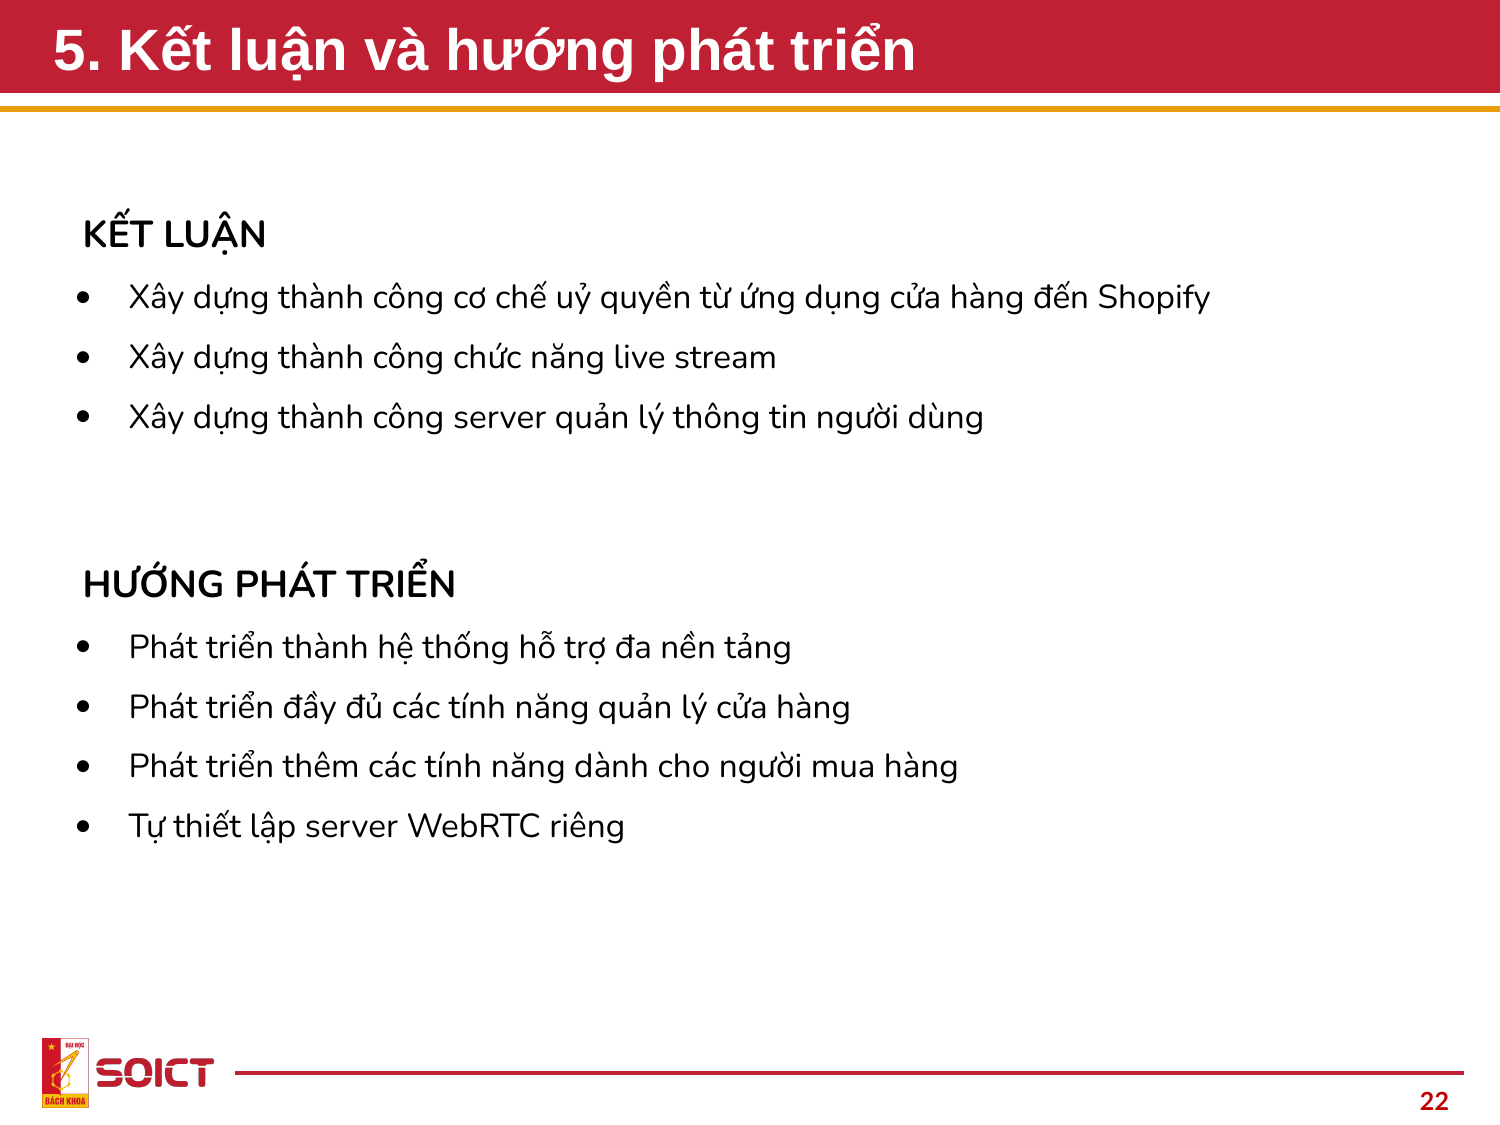

# 5. Kết luận và hướng phát triển
KẾT LUẬN
Xây dựng thành công cơ chế uỷ quyền từ ứng dụng cửa hàng đến Shopify
Xây dựng thành công chức năng live stream
Xây dựng thành công server quản lý thông tin người dùng

HƯỚNG PHÁT TRIỂN
Phát triển thành hệ thống hỗ trợ đa nền tảng
Phát triển đầy đủ các tính năng quản lý cửa hàng
Phát triển thêm các tính năng dành cho người mua hàng
Tự thiết lập server WebRTC riêng
22